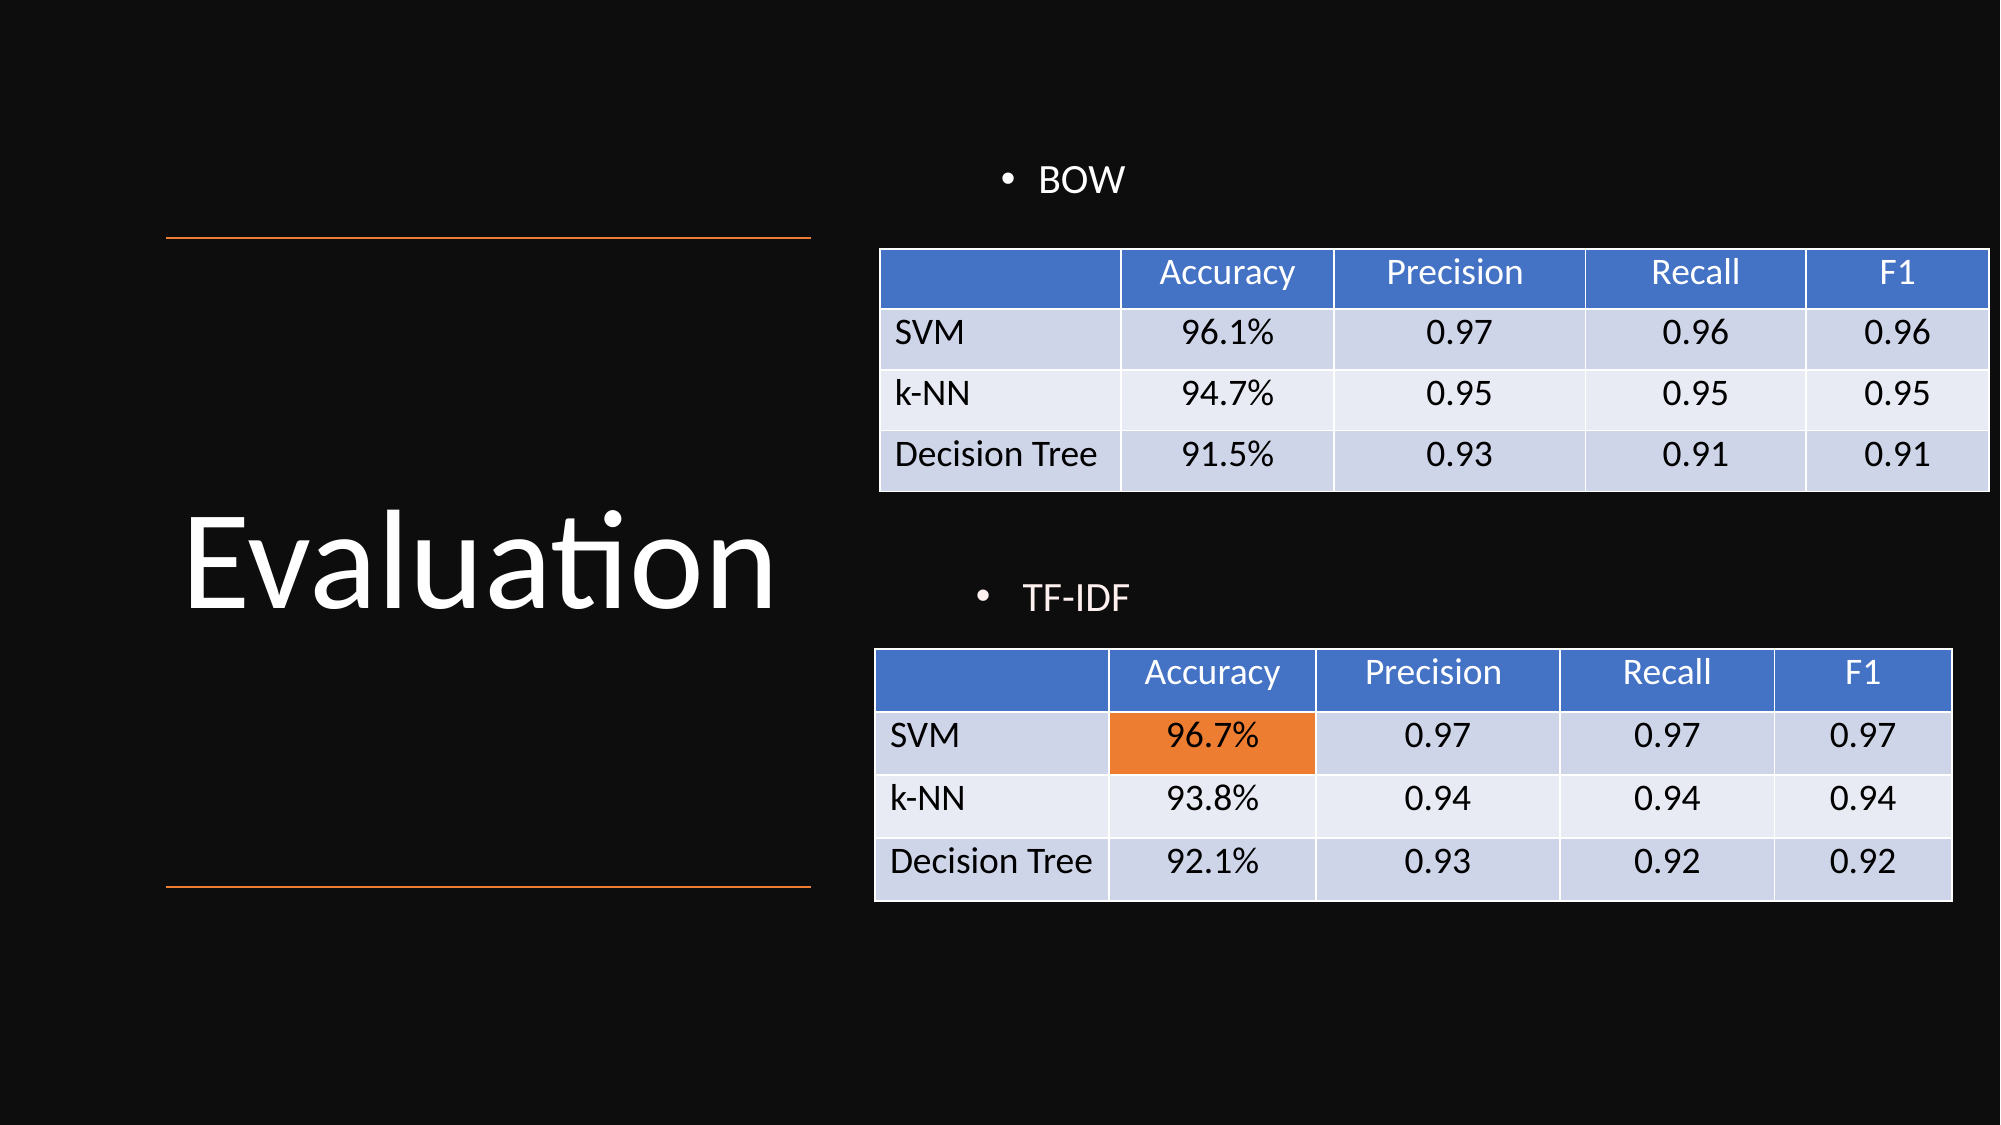

BOW
# Evaluation
|  | Accuracy | Precision | Recall | F1 |
| --- | --- | --- | --- | --- |
| SVM | 96.1% | 0.97 | 0.96 | 0.96 |
| k-NN | 94.7% | 0.95 | 0.95 | 0.95 |
| Decision Tree | 91.5% | 0.93 | 0.91 | 0.91 |
TF-IDF
|  | Accuracy | Precision | Recall | F1 |
| --- | --- | --- | --- | --- |
| SVM | 96.7% | 0.97 | 0.97 | 0.97 |
| k-NN | 93.8% | 0.94 | 0.94 | 0.94 |
| Decision Tree | 92.1% | 0.93 | 0.92 | 0.92 |